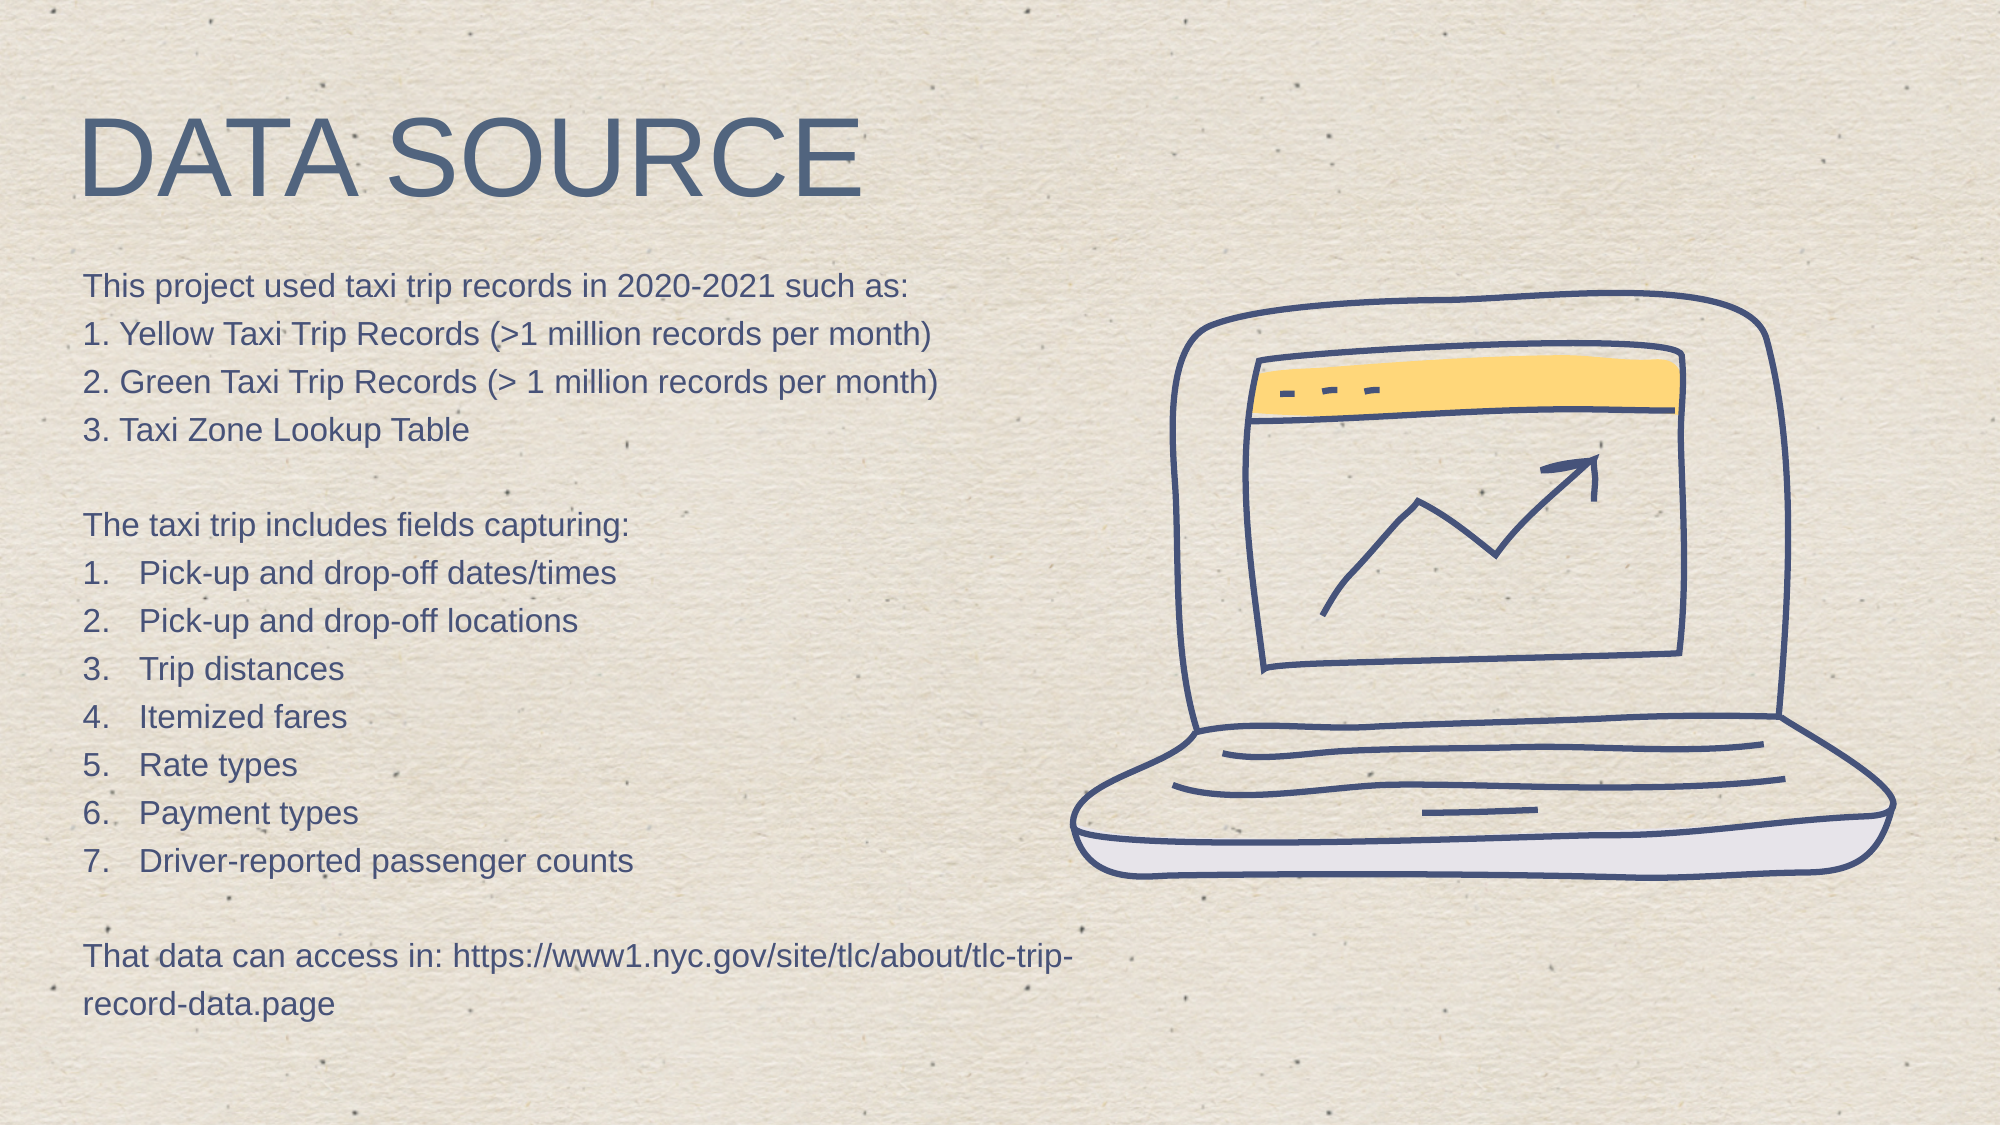

DATA SOURCE
This project used taxi trip records in 2020-2021 such as:
1. Yellow Taxi Trip Records (>1 million records per month)
2. Green Taxi Trip Records (> 1 million records per month)
3. Taxi Zone Lookup Table

The taxi trip includes fields capturing:
Pick-up and drop-off dates/times
Pick-up and drop-off locations
Trip distances
Itemized fares
Rate types
Payment types
Driver-reported passenger counts

That data can access in: https://www1.nyc.gov/site/tlc/about/tlc-trip-record-data.page